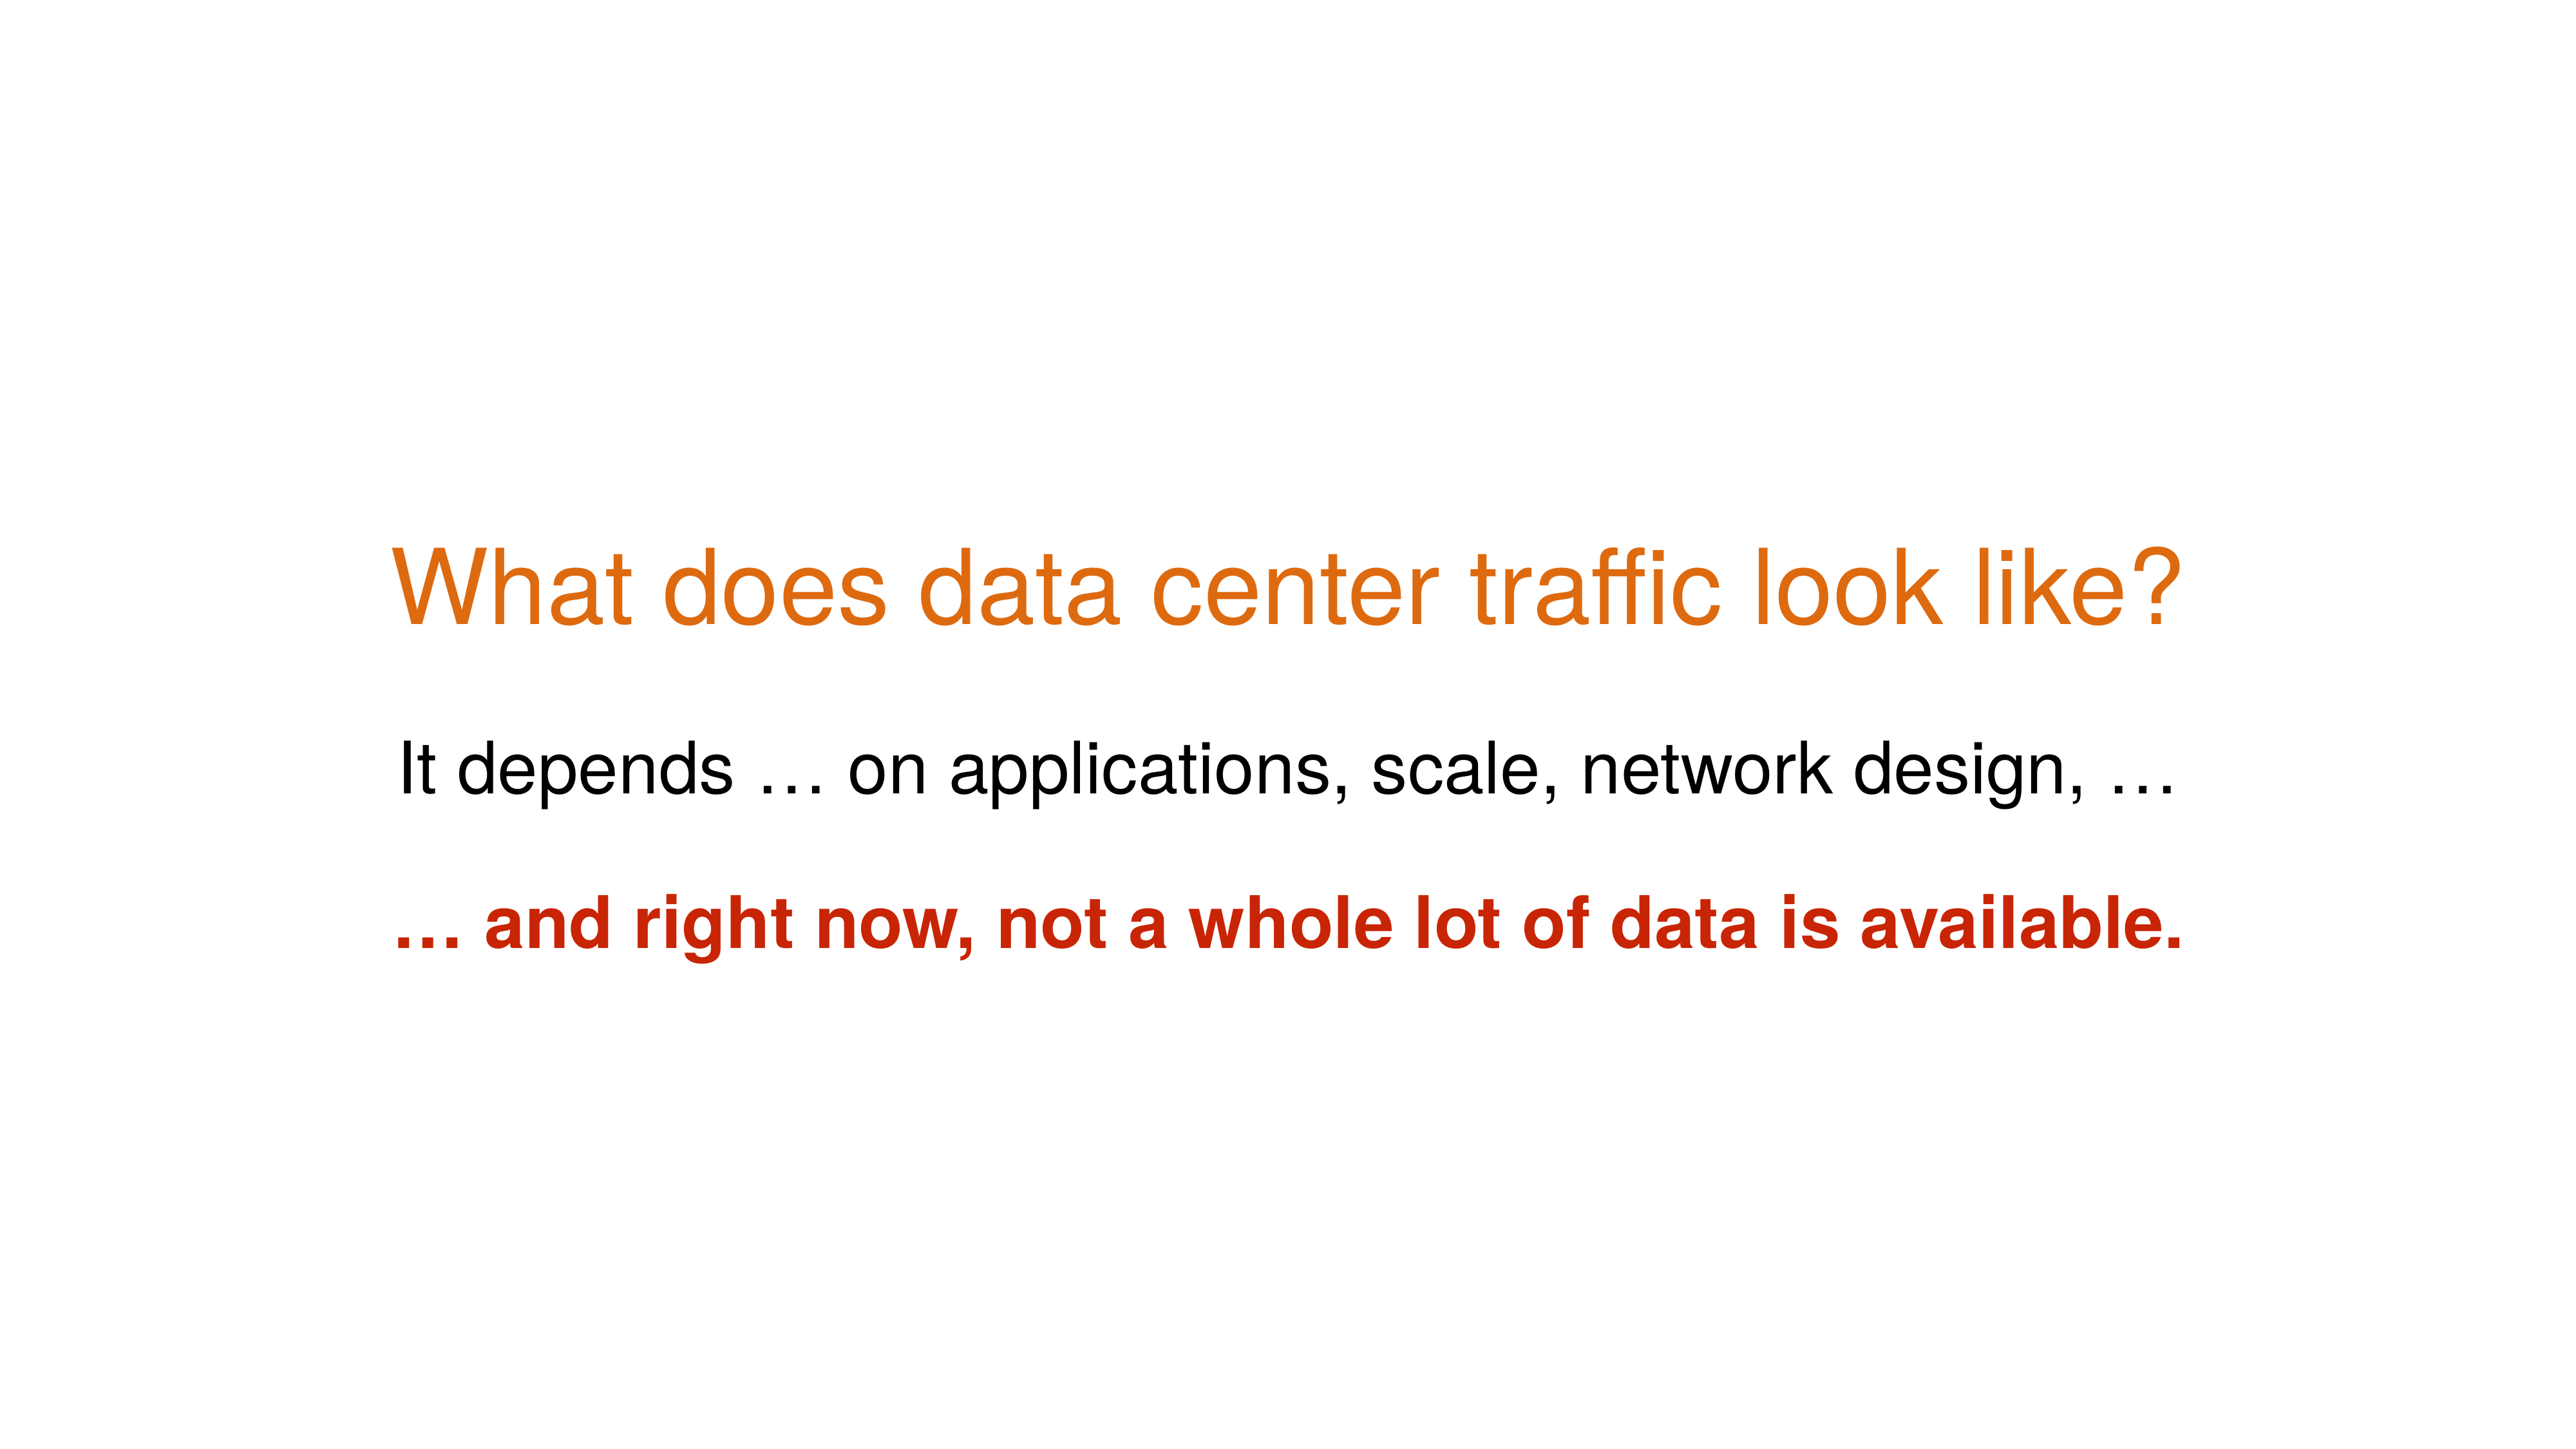

# What does data center traffic look like?
It depends … on applications, scale, network design, …
… and right now, not a whole lot of data is available.